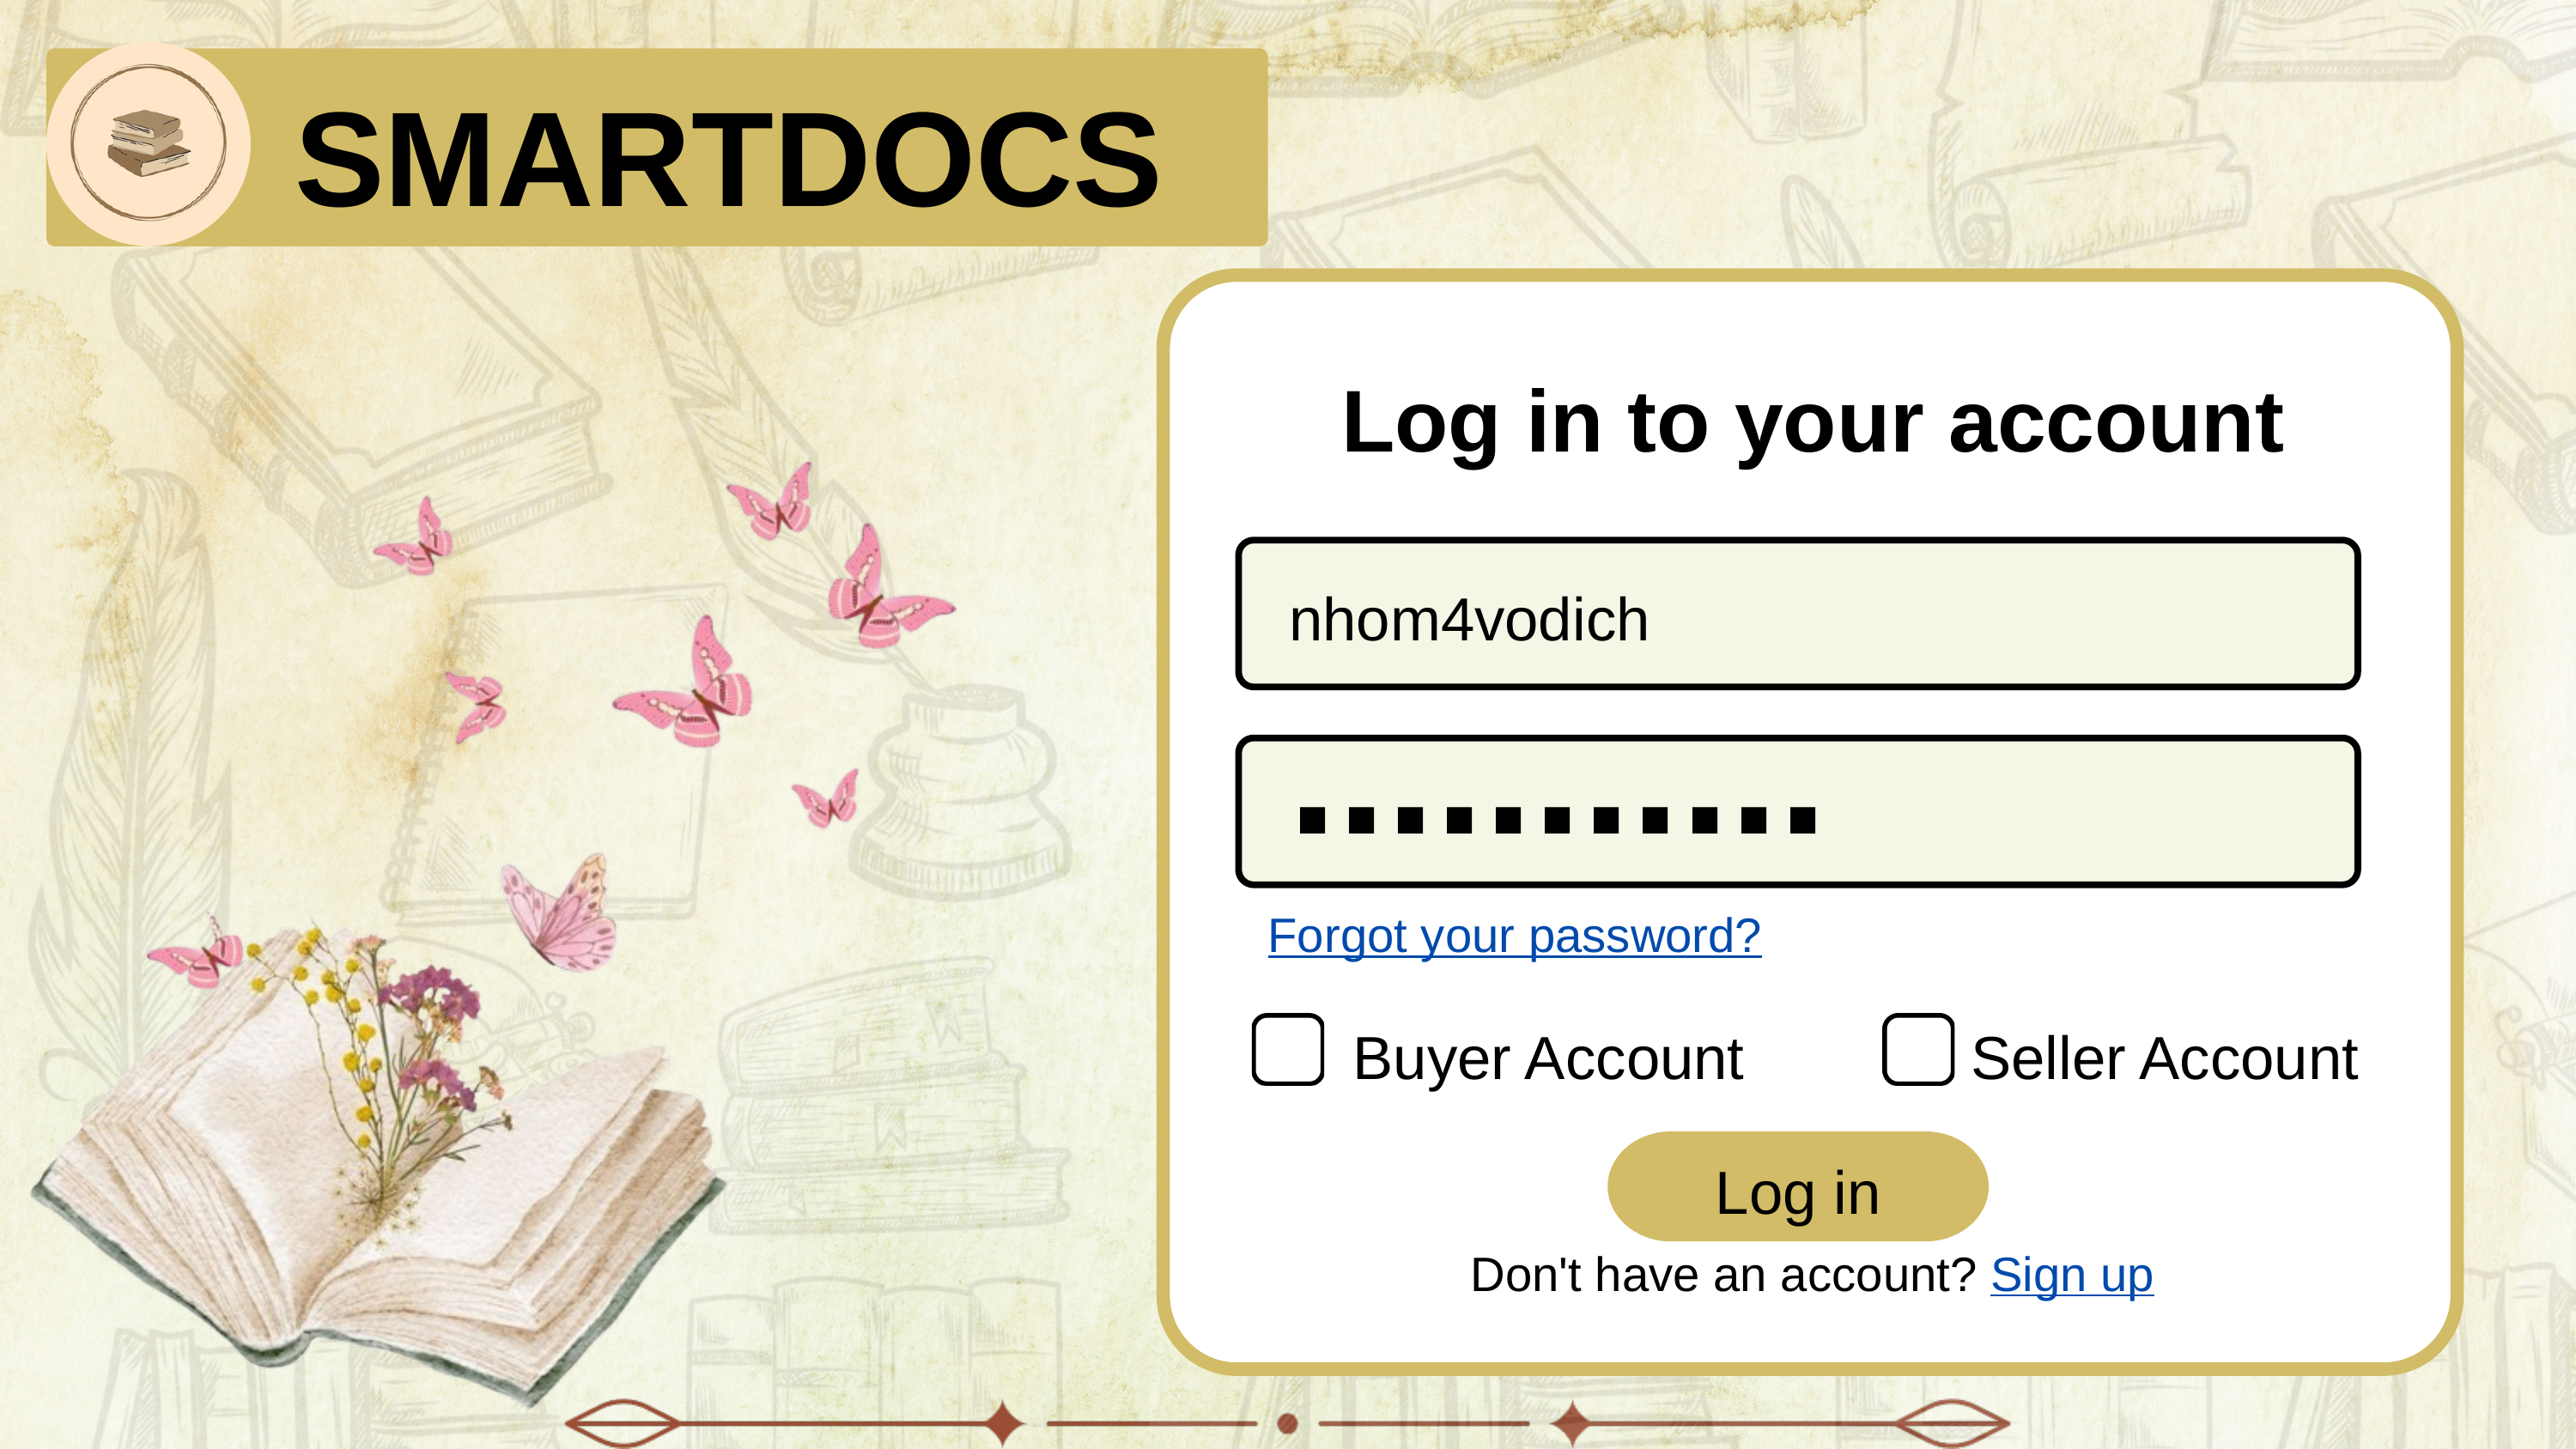

SMARTDOCS

Log in to your account

nhom4vodich
...........

Forgot your password?

Buyer Account

Seller Account

Log in
Don't have an account? Sign up